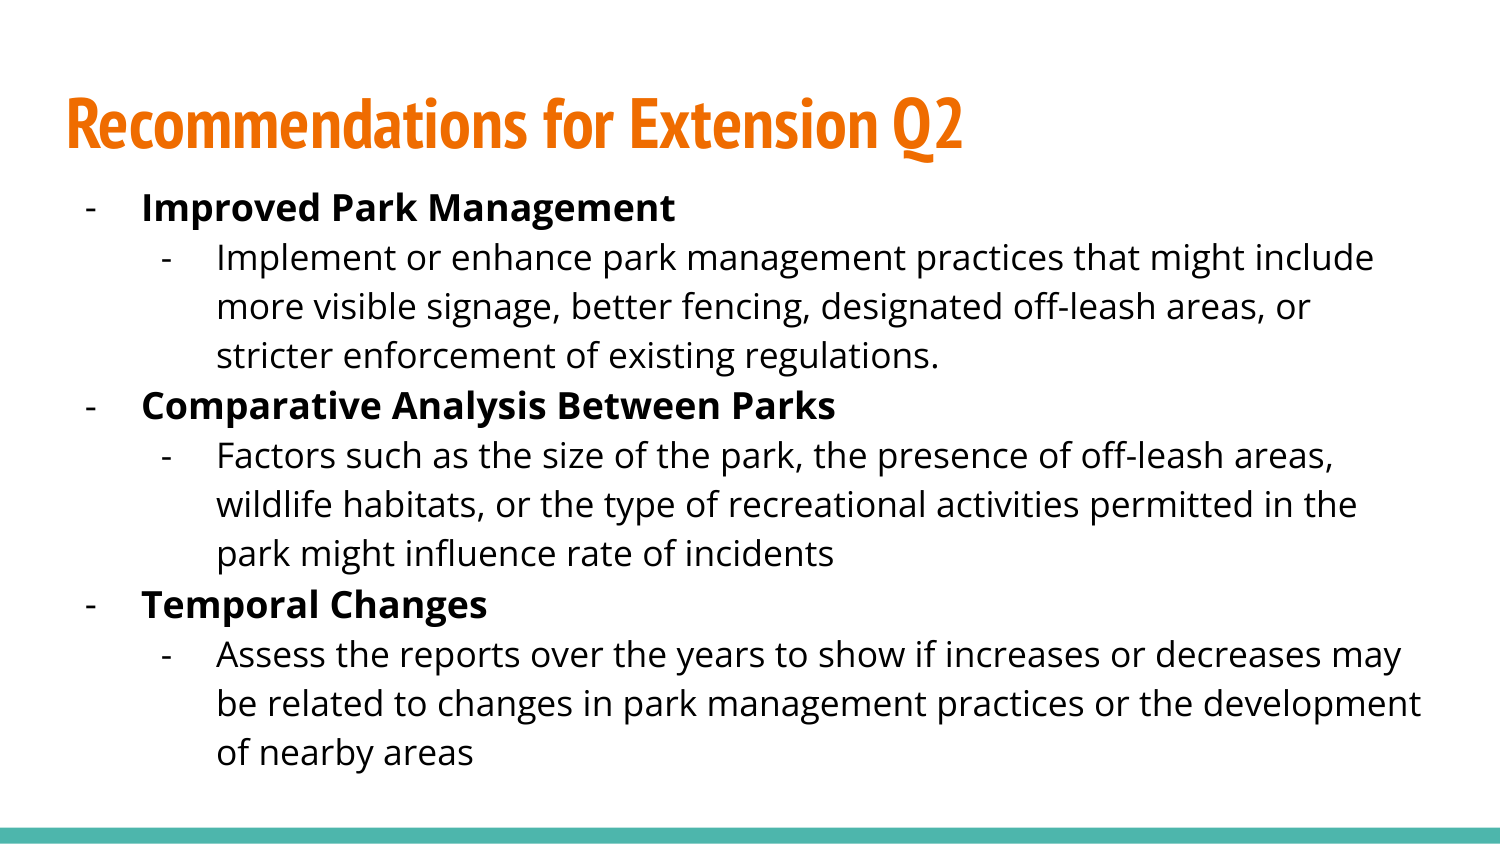

# Recommendations for Extension Q2
Improved Park Management
Implement or enhance park management practices that might include more visible signage, better fencing, designated off-leash areas, or stricter enforcement of existing regulations.
Comparative Analysis Between Parks
Factors such as the size of the park, the presence of off-leash areas, wildlife habitats, or the type of recreational activities permitted in the park might influence rate of incidents
Temporal Changes
Assess the reports over the years to show if increases or decreases may be related to changes in park management practices or the development of nearby areas